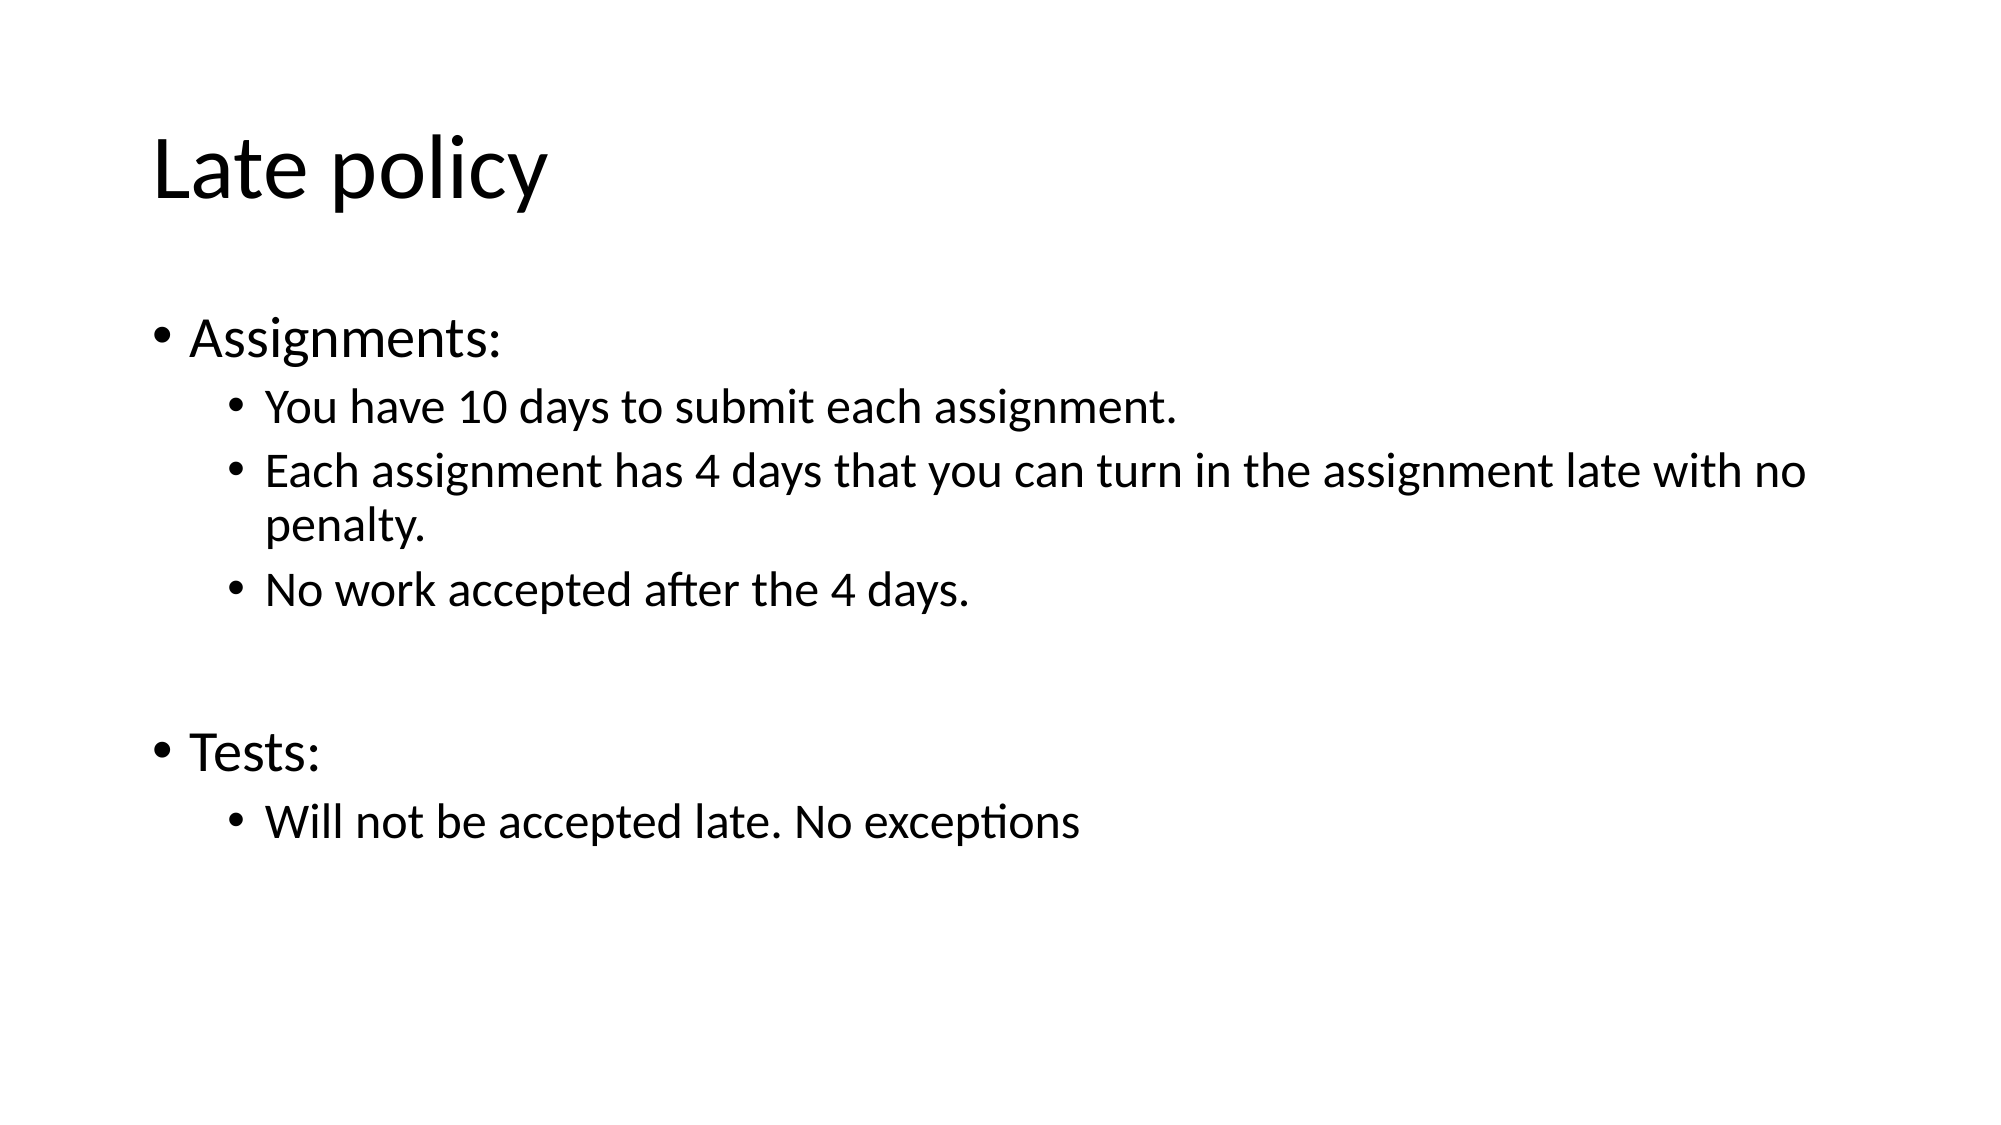

# Late policy
Assignments:
You have 10 days to submit each assignment.
Each assignment has 4 days that you can turn in the assignment late with no penalty.
No work accepted after the 4 days.

Tests:
Will not be accepted late. No exceptions